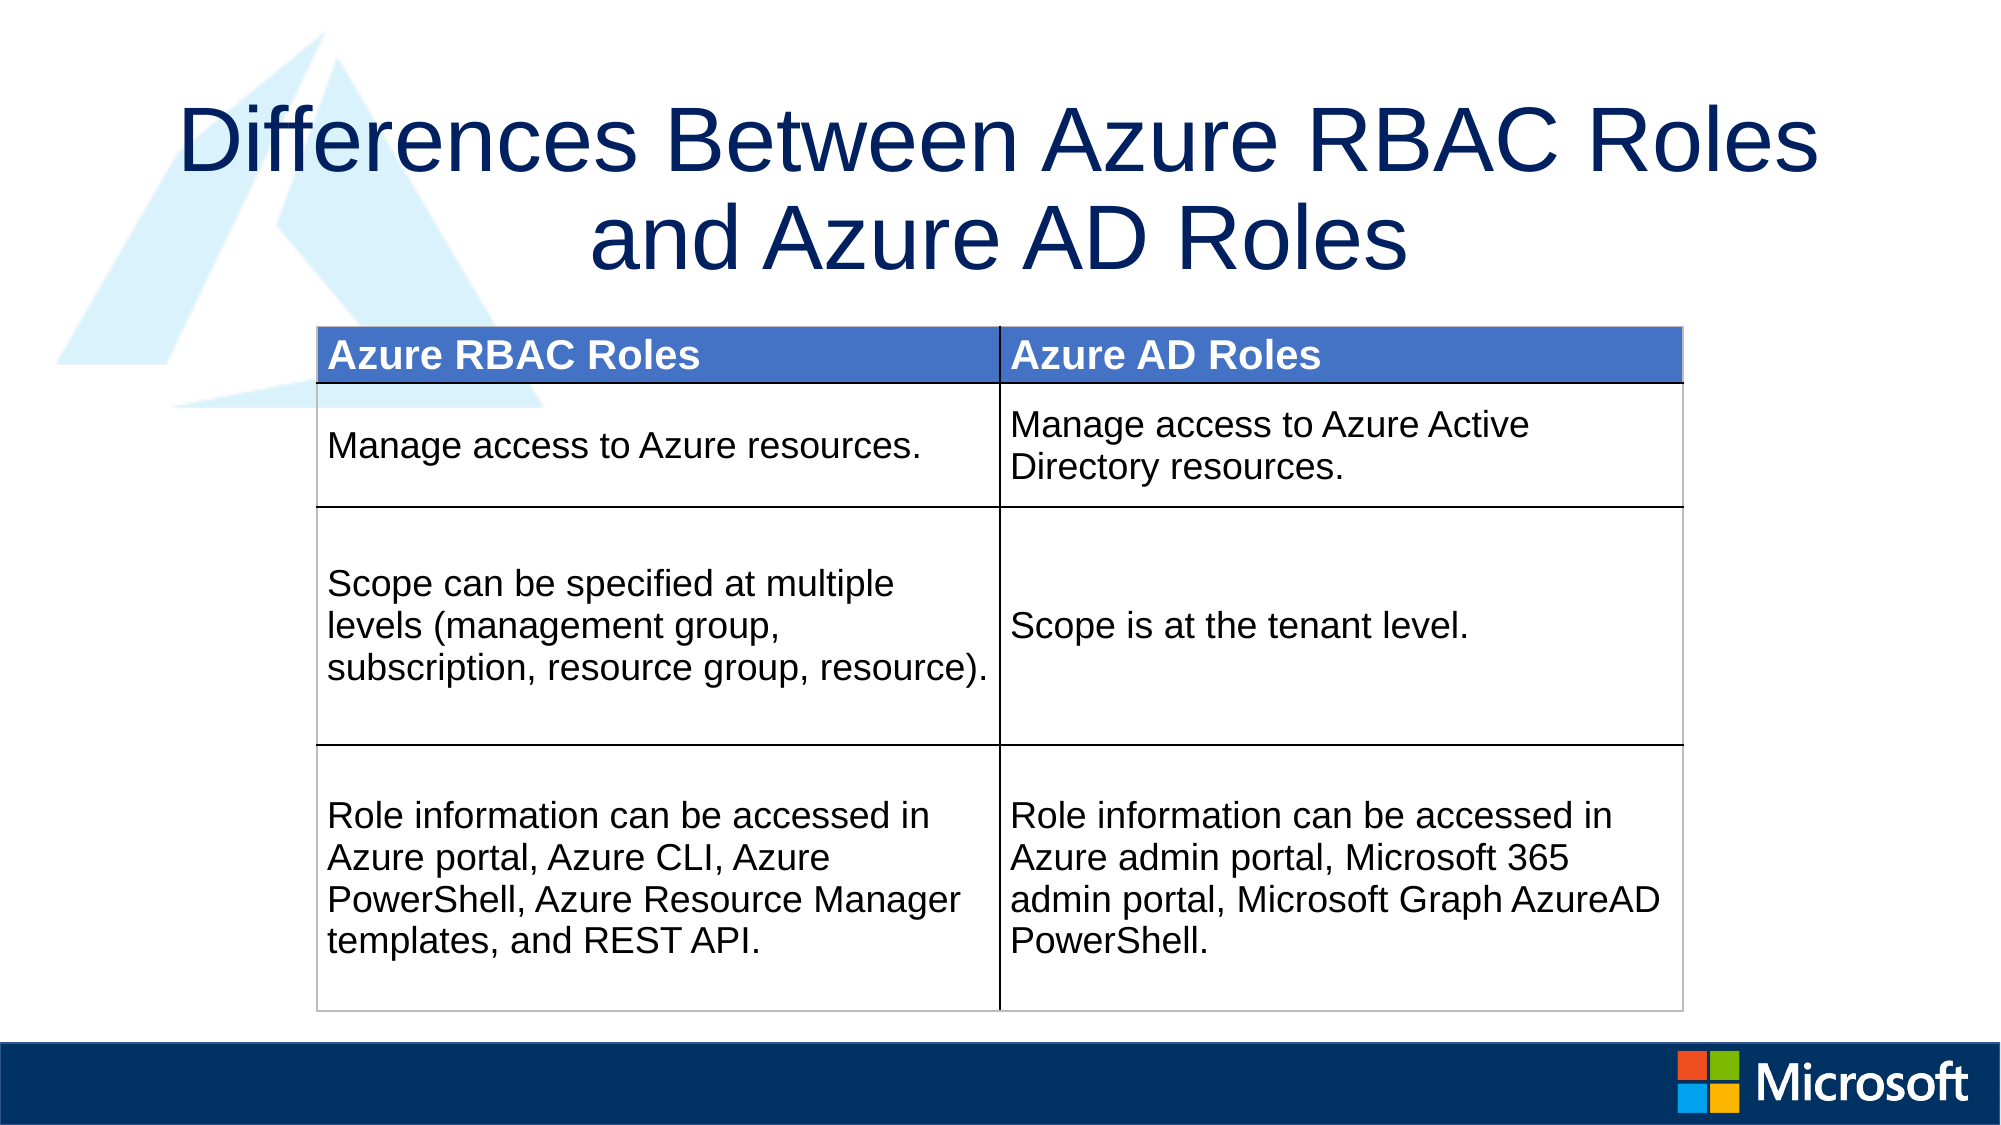

# Differences Between Azure RBAC Roles and Azure AD Roles
| Azure RBAC Roles | Azure AD Roles |
| --- | --- |
| Manage access to Azure resources. | Manage access to Azure Active Directory resources. |
| Scope can be specified at multiple levels (management group, subscription, resource group, resource). | Scope is at the tenant level. |
| Role information can be accessed in Azure portal, Azure CLI, Azure PowerShell, Azure Resource Manager templates, and REST API. | Role information can be accessed in Azure admin portal, Microsoft 365 admin portal, Microsoft Graph AzureAD PowerShell. |